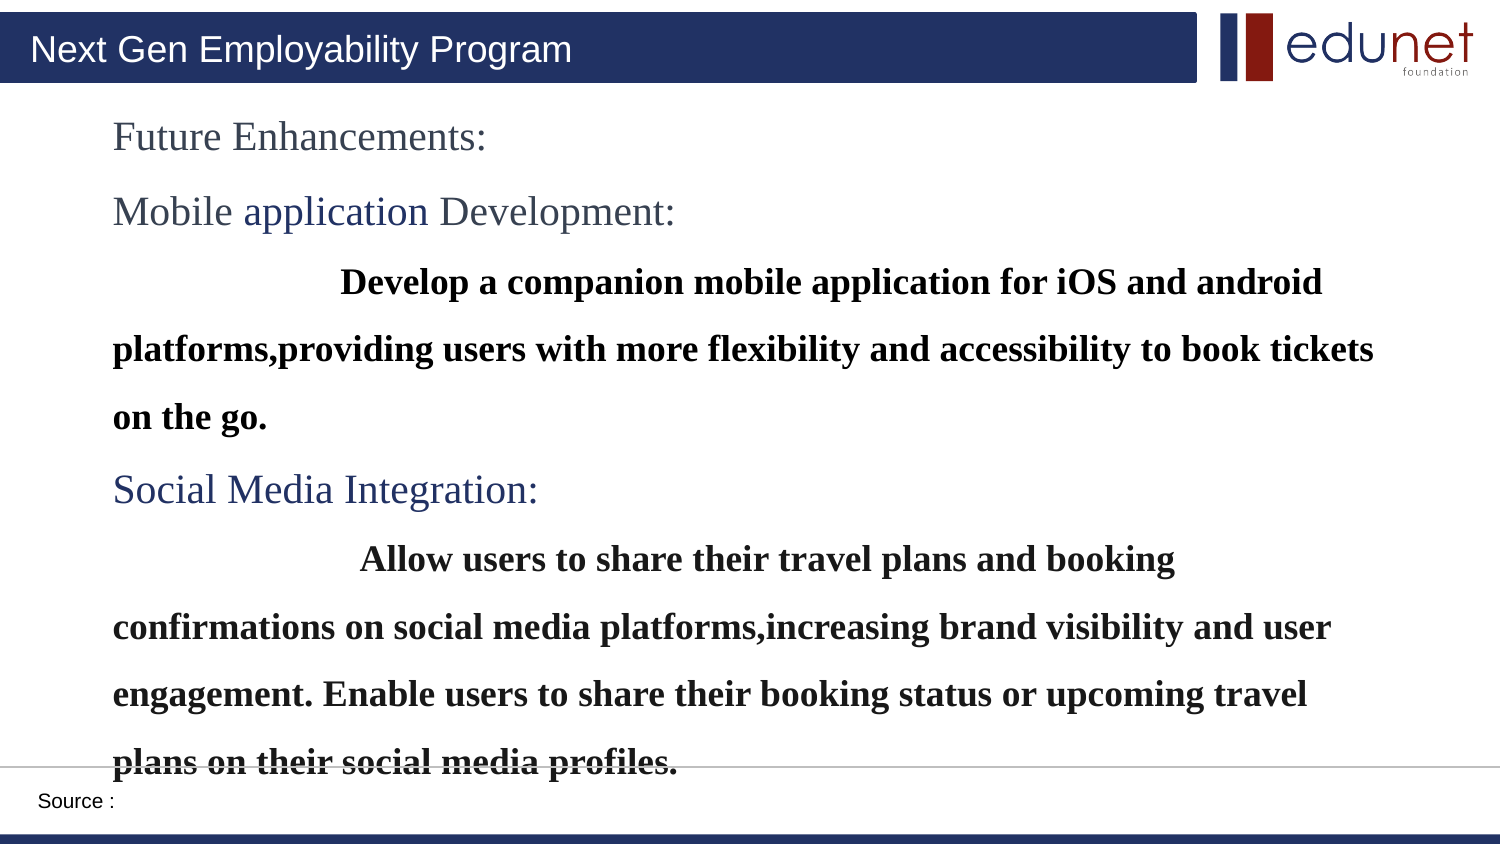

Future Enhancements:
Mobile application Development:
                        Develop a companion mobile application for iOS and android platforms,providing users with more flexibility and accessibility to book tickets on the go.
Social Media Integration:
                          Allow users to share their travel plans and booking confirmations on social media platforms,increasing brand visibility and user engagement. Enable users to share their booking status or upcoming travel plans on their social media profiles.

Source :